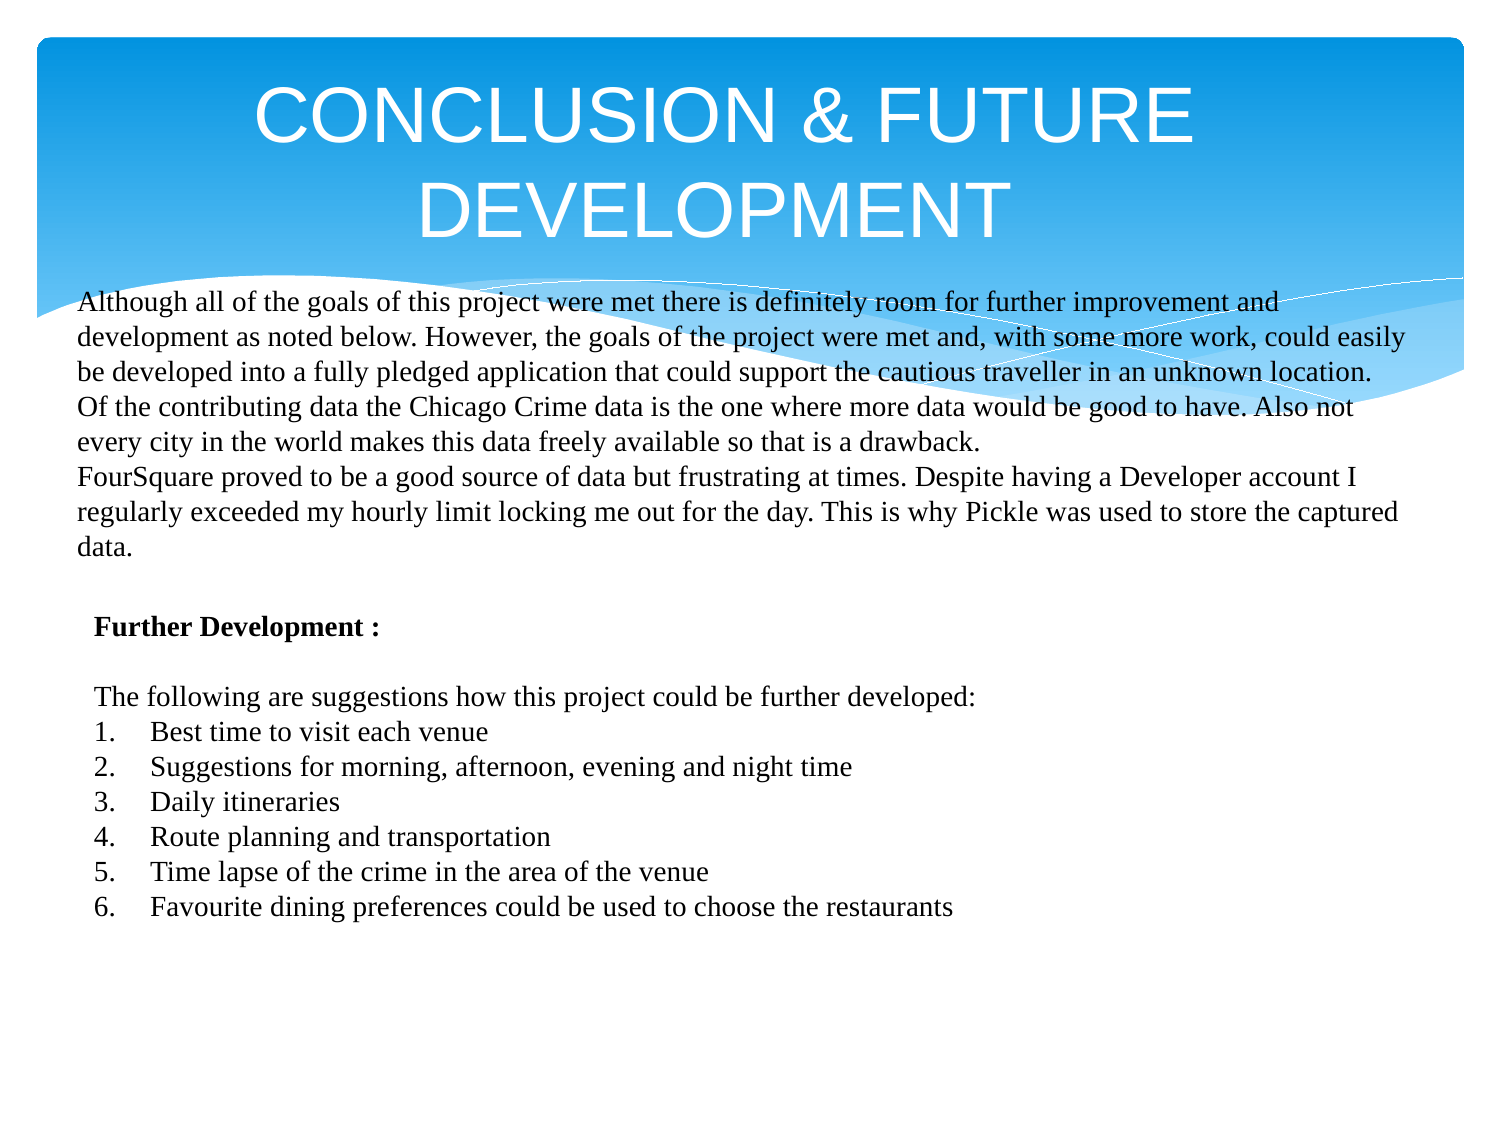

# CONCLUSION & FUTURE DEVELOPMENT
Although all of the goals of this project were met there is definitely room for further improvement and development as noted below. However, the goals of the project were met and, with some more work, could easily be developed into a fully pledged application that could support the cautious traveller in an unknown location.
Of the contributing data the Chicago Crime data is the one where more data would be good to have. Also not every city in the world makes this data freely available so that is a drawback.
FourSquare proved to be a good source of data but frustrating at times. Despite having a Developer account I regularly exceeded my hourly limit locking me out for the day. This is why Pickle was used to store the captured data.
Further Development :

The following are suggestions how this project could be further developed:
Best time to visit each venue
Suggestions for morning, afternoon, evening and night time
Daily itineraries
Route planning and transportation
Time lapse of the crime in the area of the venue
Favourite dining preferences could be used to choose the restaurants